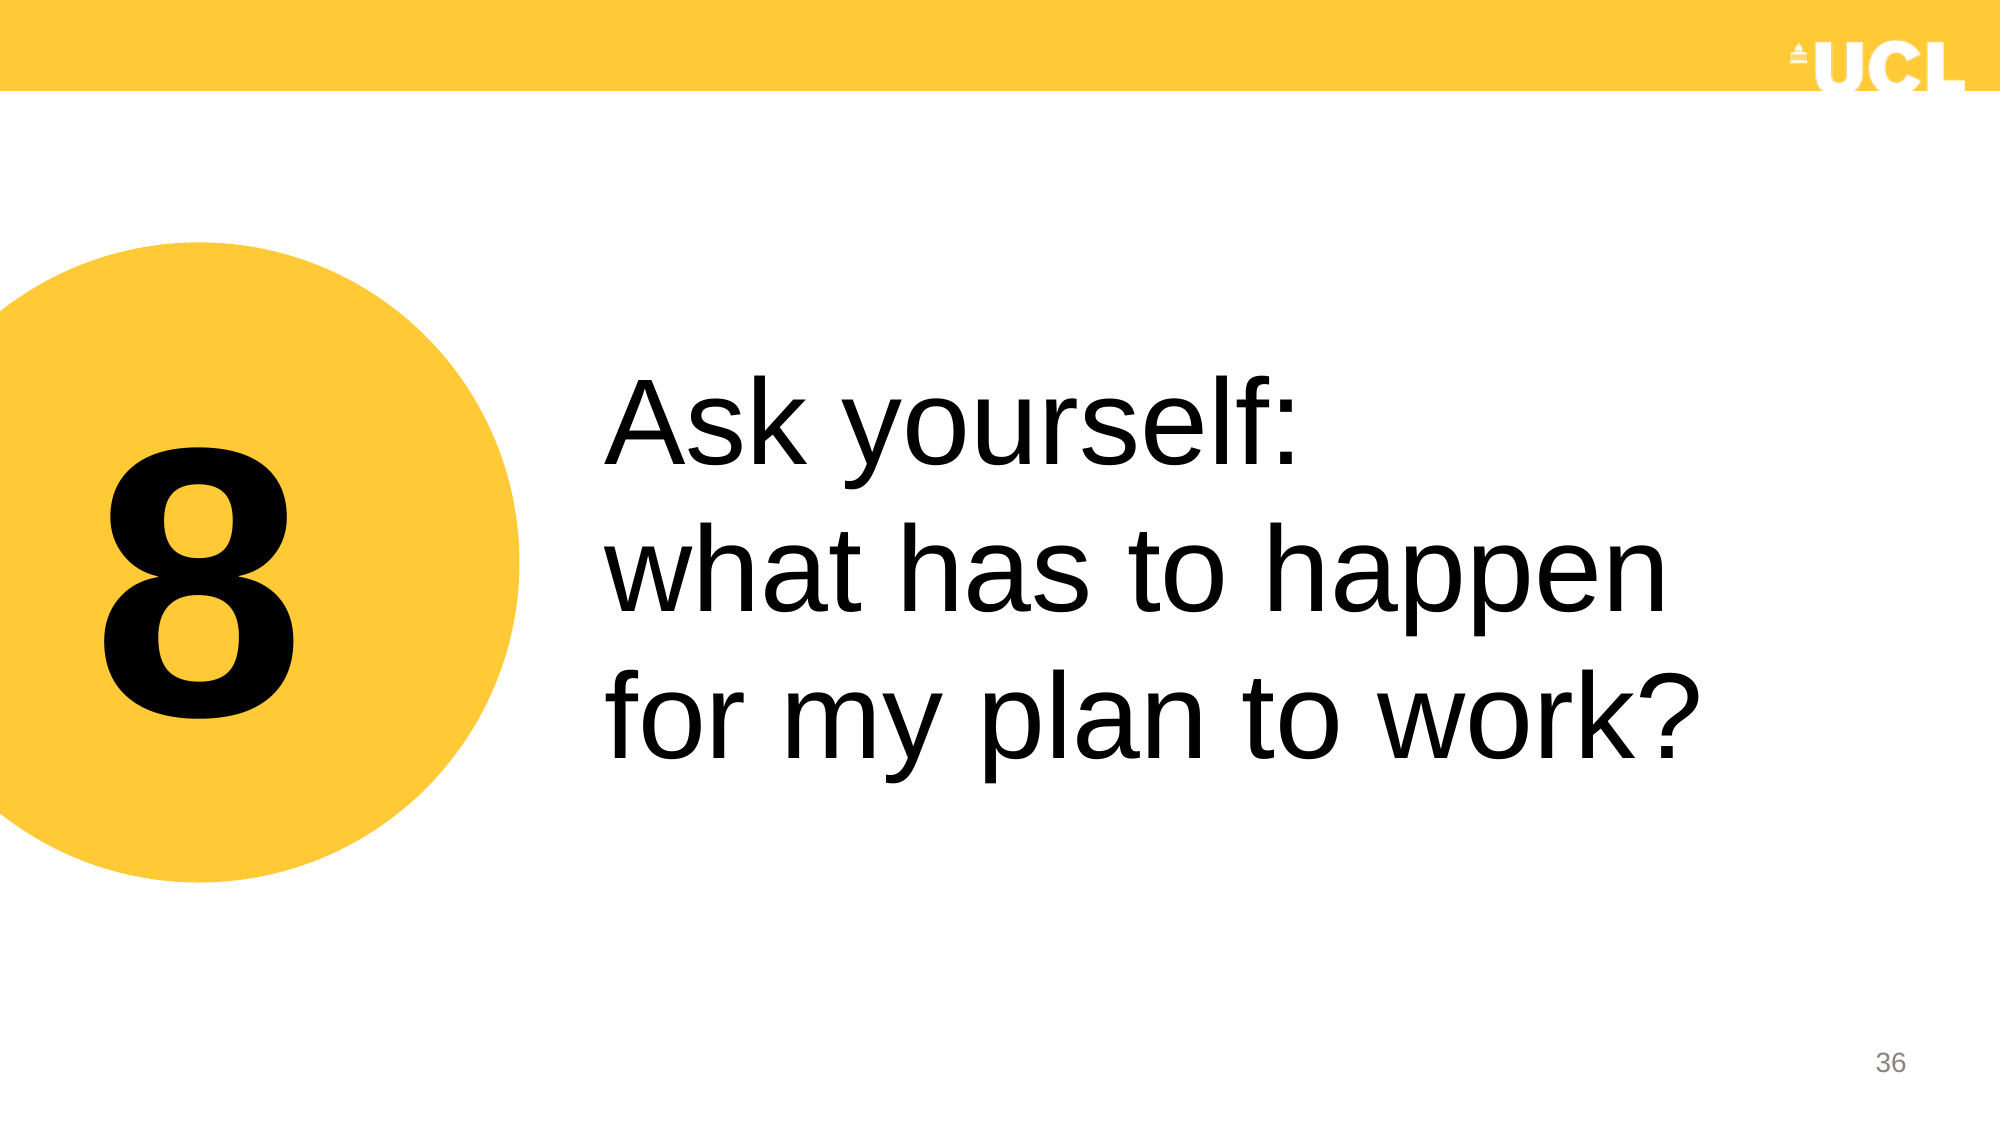

8
Ask yourself:
what has to happen
for my plan to work?